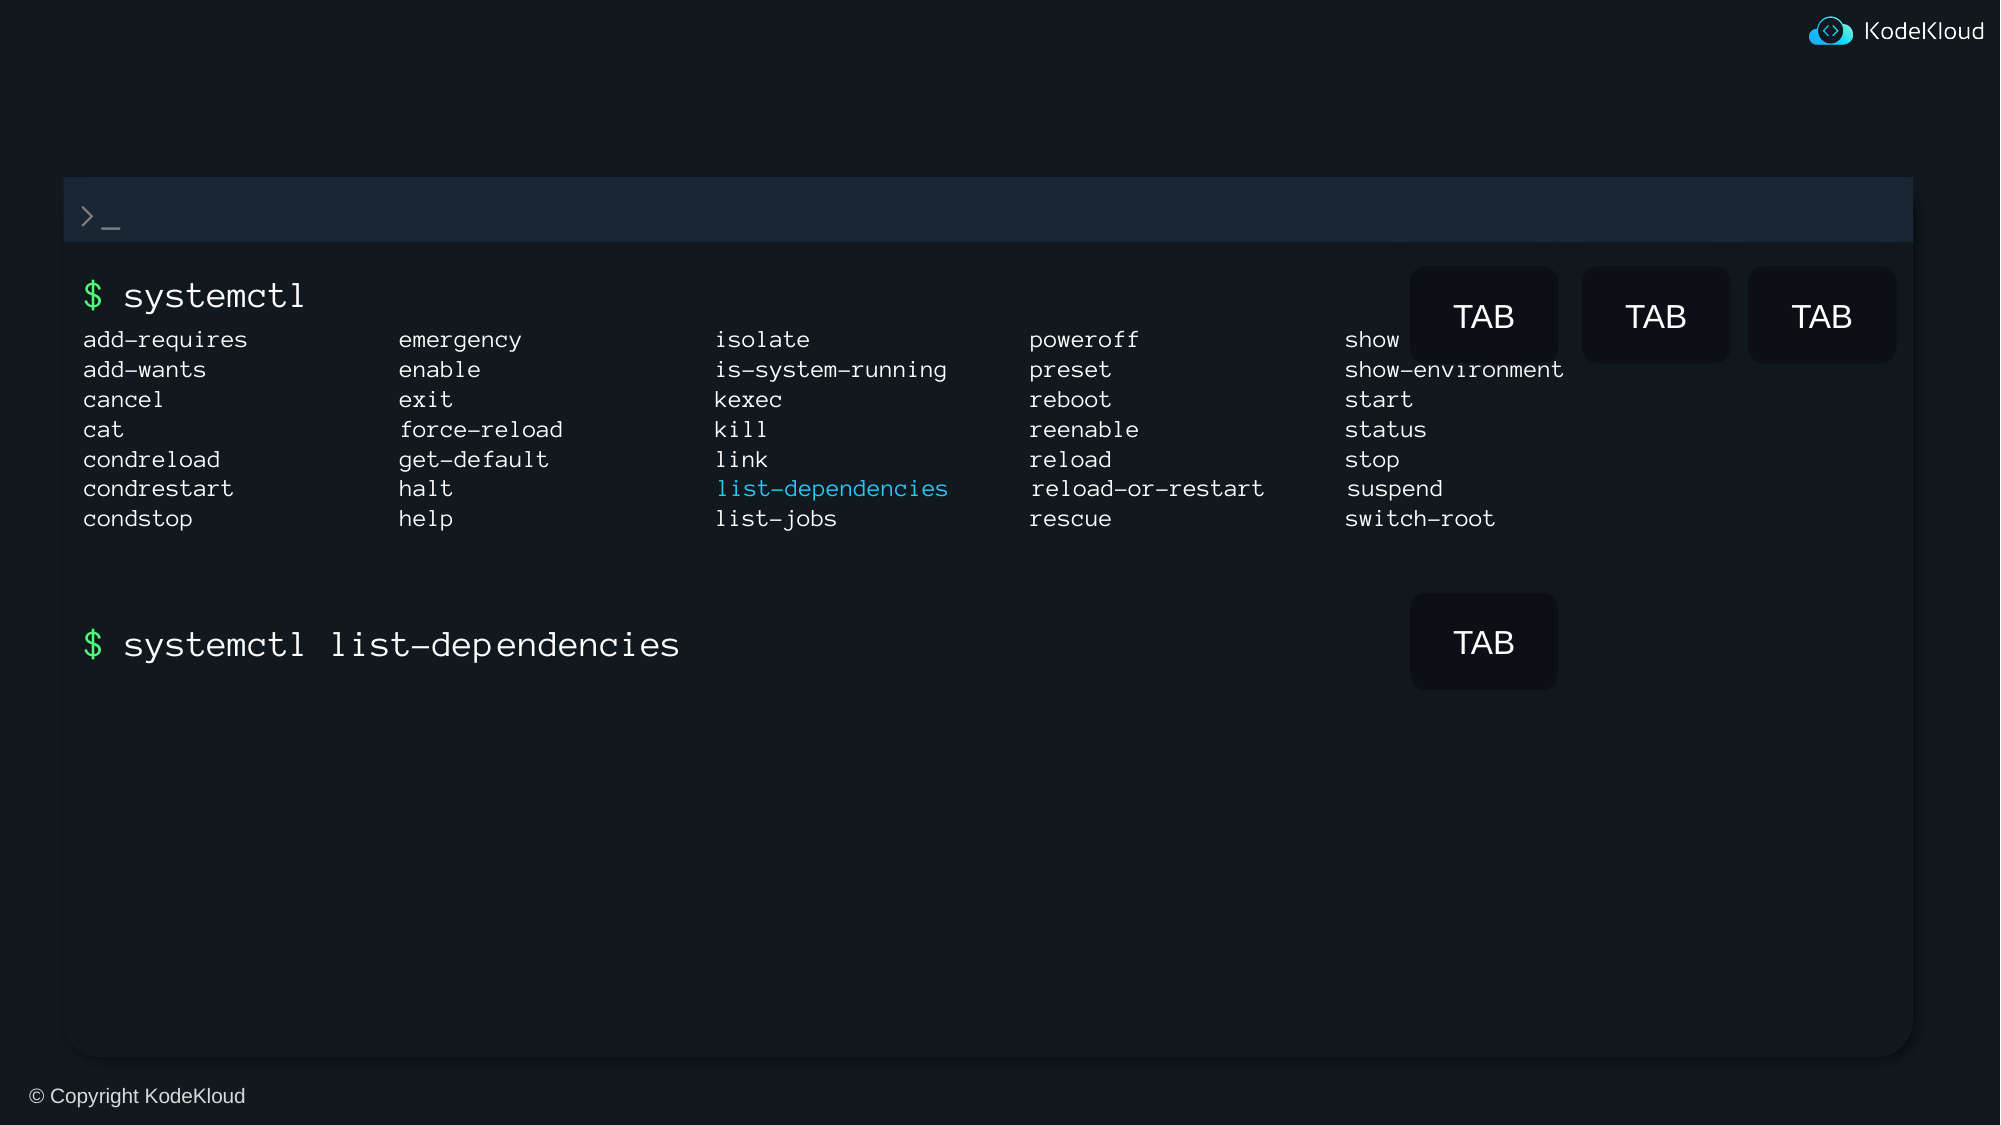

#
$ systemc
tl
TAB
TAB
TAB
add-requires           emergency              isolate                poweroff               show
add-wants              enable                 is-system-running      preset                 show-environment
cancel                 exit                   kexec                  reboot                 start
cat                    force-reload           kill                   reenable               status
condreload             get-default            link                   reload                 stop
condrestart            halt                   list-dependencies      reload-or-restart      suspend
condstop               help                   list-jobs              rescue                 switch-root
TAB
$ systemctl list-dep
endencies